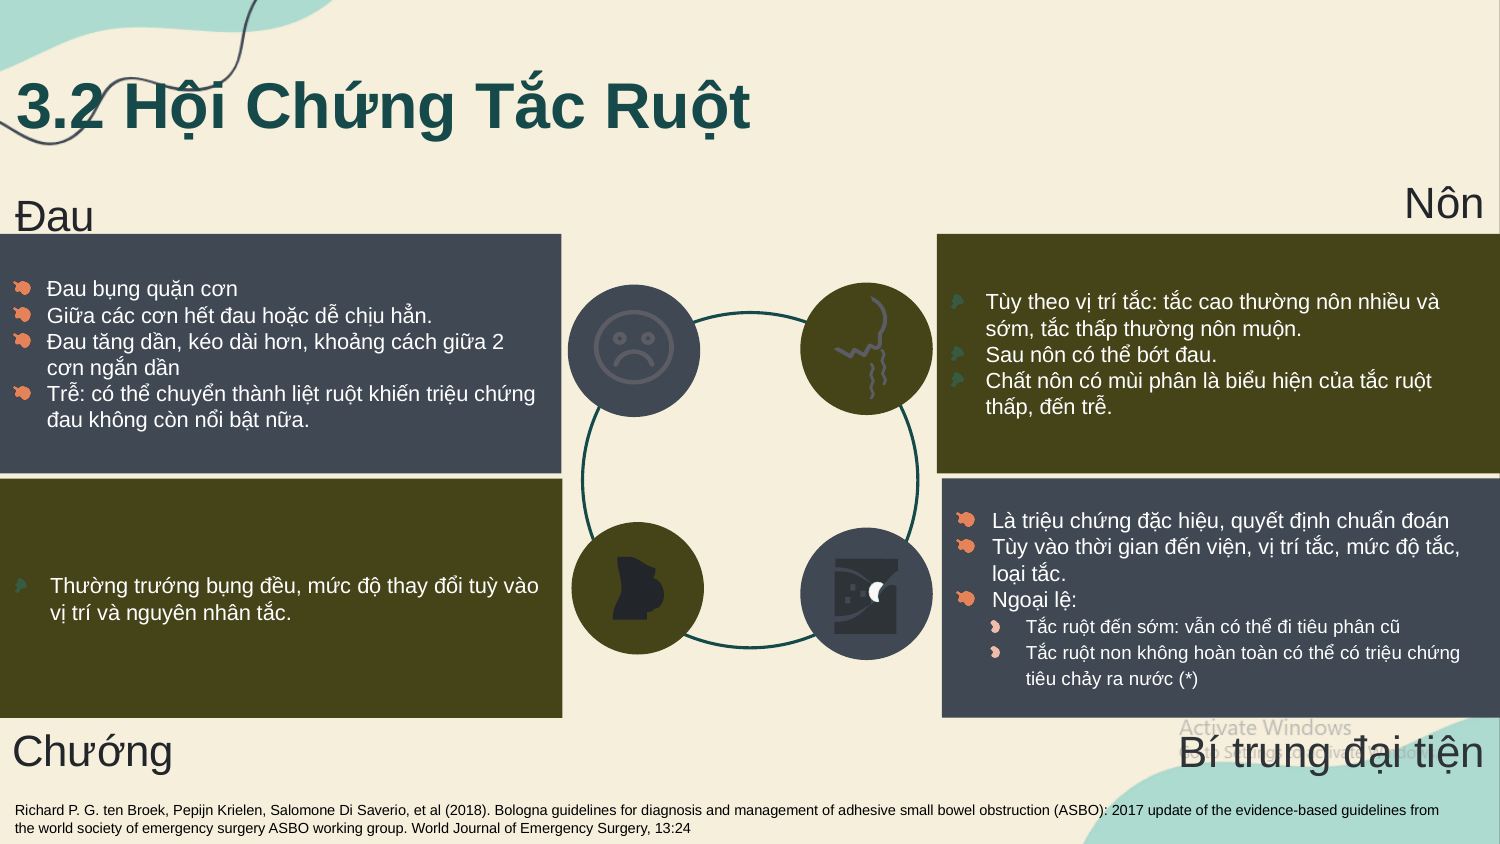

3.2 Hội Chứng Tắc Ruột
Nôn
Đau
Đau bụng quặn cơn
Giữa các cơn hết đau hoặc dễ chịu hẳn.
Đau tăng dần, kéo dài hơn, khoảng cách giữa 2 cơn ngắn dần
Trễ: có thể chuyển thành liệt ruột khiến triệu chứng đau không còn nổi bật nữa.
Tùy theo vị trí tắc: tắc cao thường nôn nhiều và sớm, tắc thấp thường nôn muộn.
Sau nôn có thể bớt đau.
Chất nôn có mùi phân là biểu hiện của tắc ruột thấp, đến trễ.

Là triệu chứng đặc hiệu, quyết định chuẩn đoán
Tùy vào thời gian đến viện, vị trí tắc, mức độ tắc, loại tắc.
Ngoại lệ:
Tắc ruột đến sớm: vẫn có thể đi tiêu phân cũ
Tắc ruột non không hoàn toàn có thể có triệu chứng tiêu chảy ra nước (*)
Thường trướng bụng đều, mức độ thay đổi tuỳ vào vị trí và nguyên nhân tắc.

Chướng
Bí trung đại tiện
Richard P. G. ten Broek, Pepijn Krielen, Salomone Di Saverio, et al (2018). Bologna guidelines for diagnosis and management of adhesive small bowel obstruction (ASBO): 2017 update of the evidence-based guidelines from the world society of emergency surgery ASBO working group. World Journal of Emergency Surgery, 13:24​